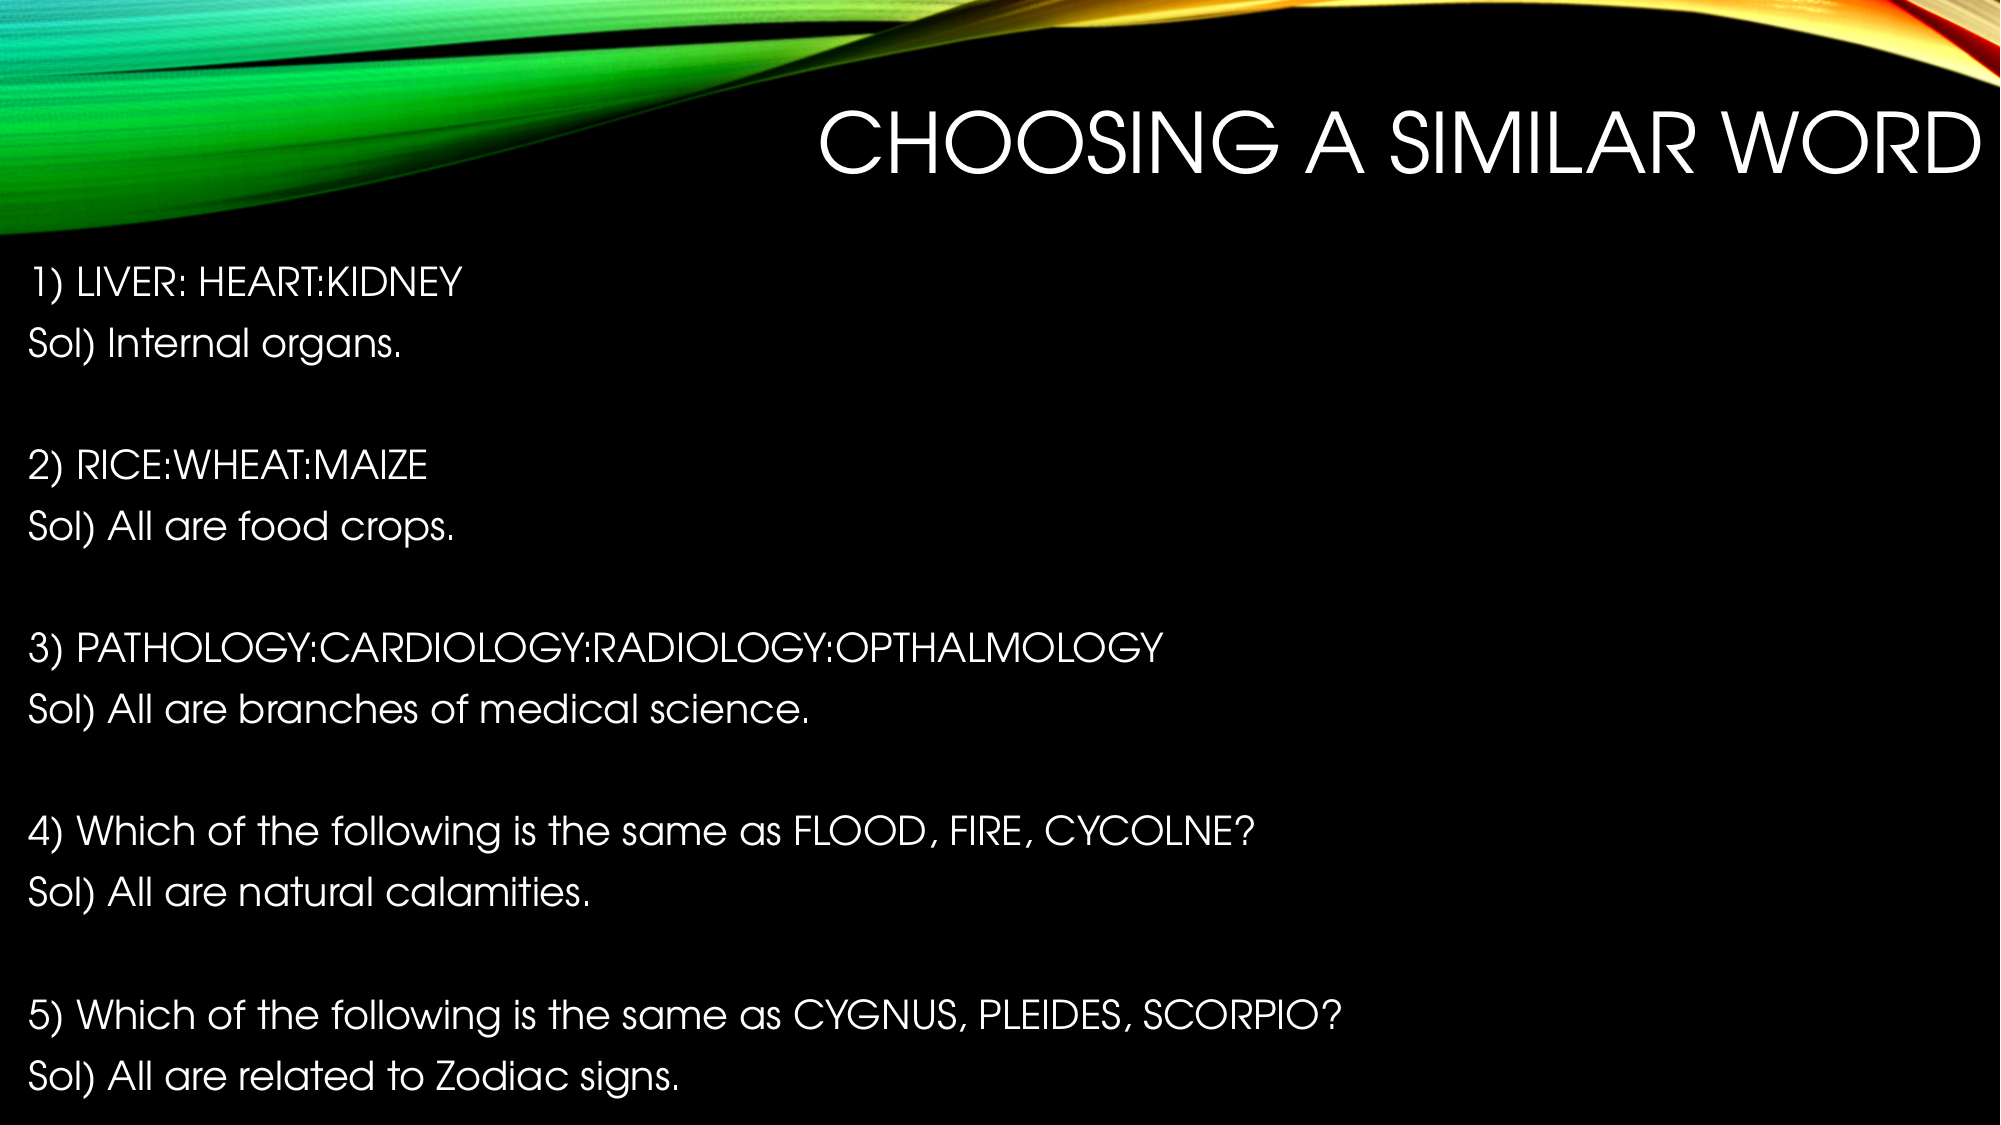

# Choosing a similar word
1) LIVER: HEART:KIDNEY
Sol) Internal organs.

2) RICE:WHEAT:MAIZE
Sol) All are food crops.

3) PATHOLOGY:CARDIOLOGY:RADIOLOGY:OPTHALMOLOGY
Sol) All are branches of medical science.

4) Which of the following is the same as FLOOD, FIRE, CYCOLNE?
Sol) All are natural calamities.

5) Which of the following is the same as CYGNUS, PLEIDES, SCORPIO?
Sol) All are related to Zodiac signs.